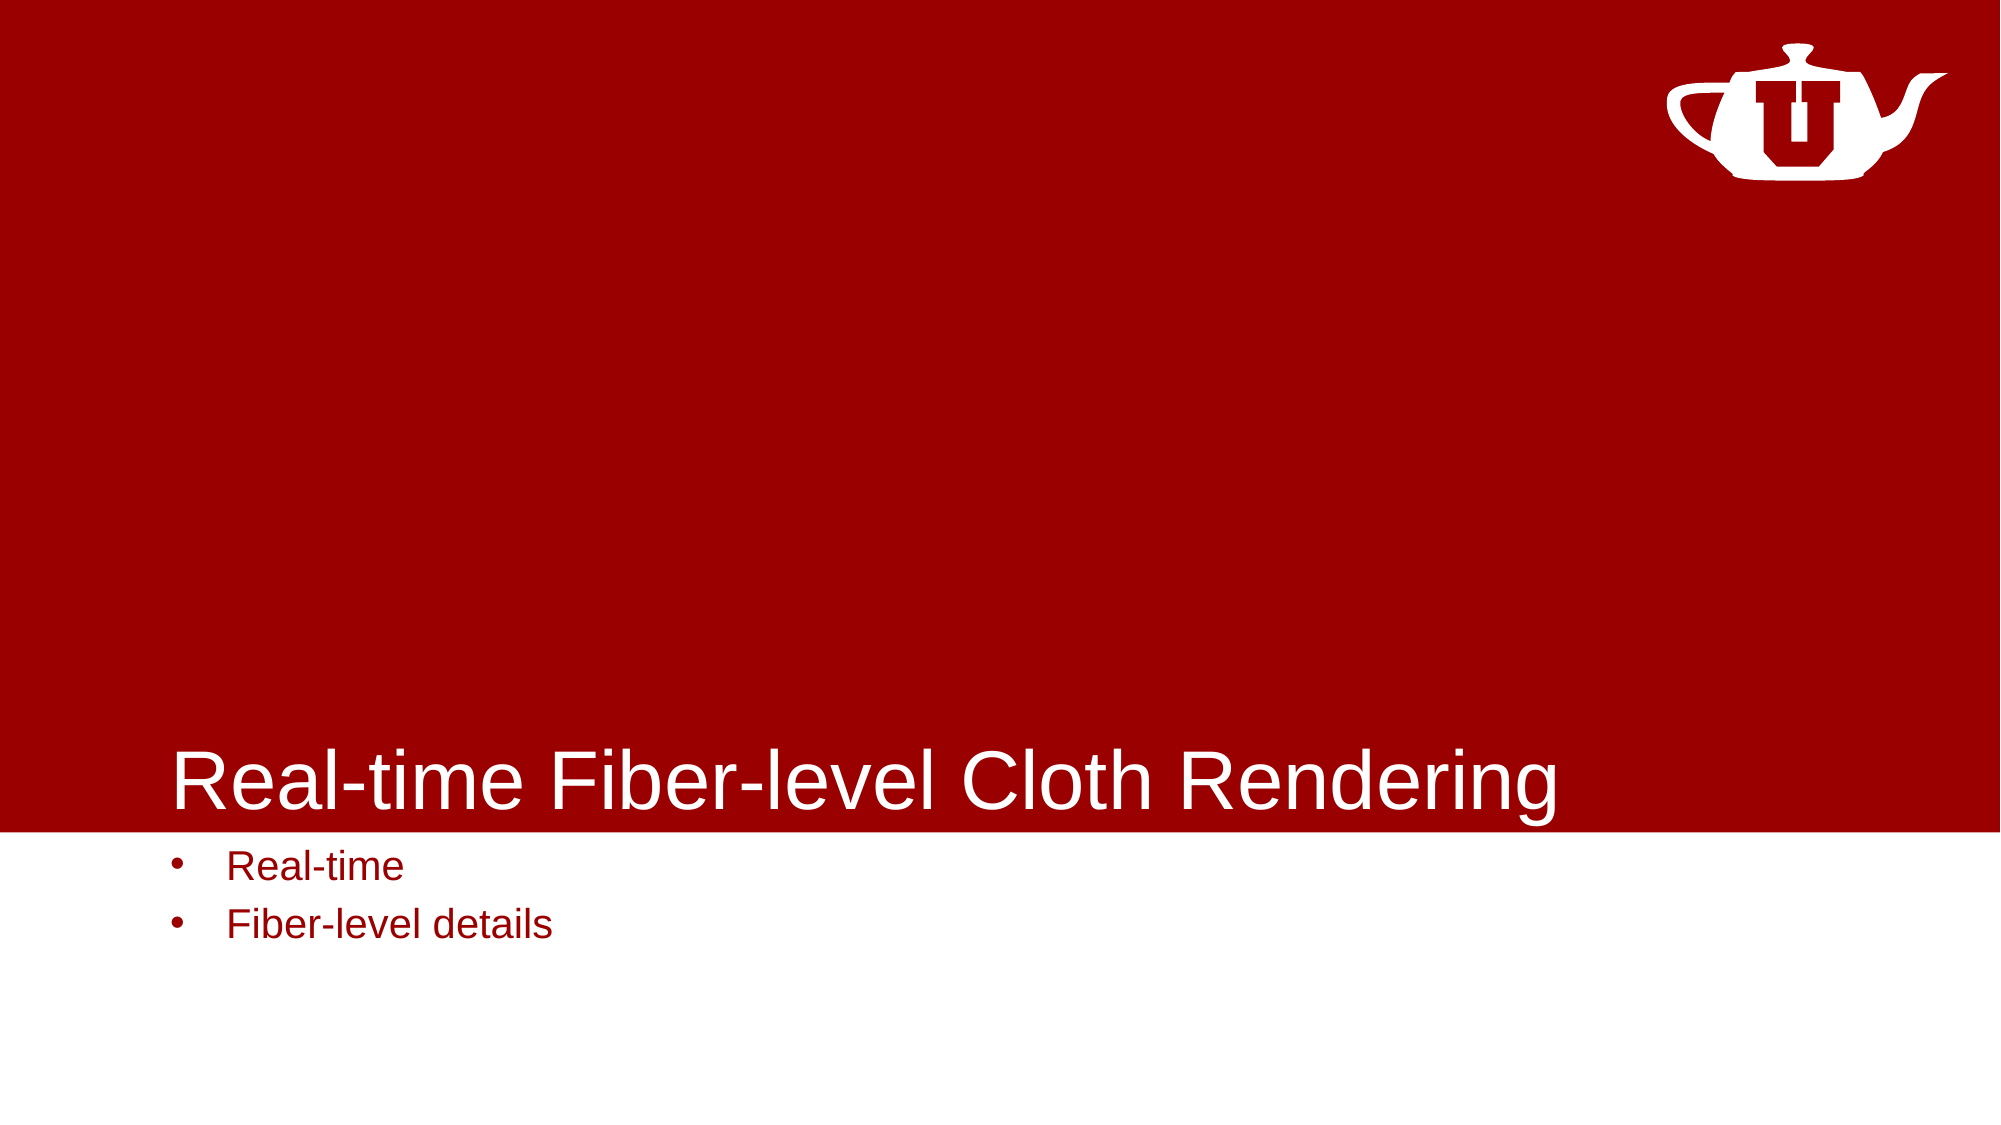

# Real-time Fiber-level Cloth Rendering
Real-time
Fiber-level details